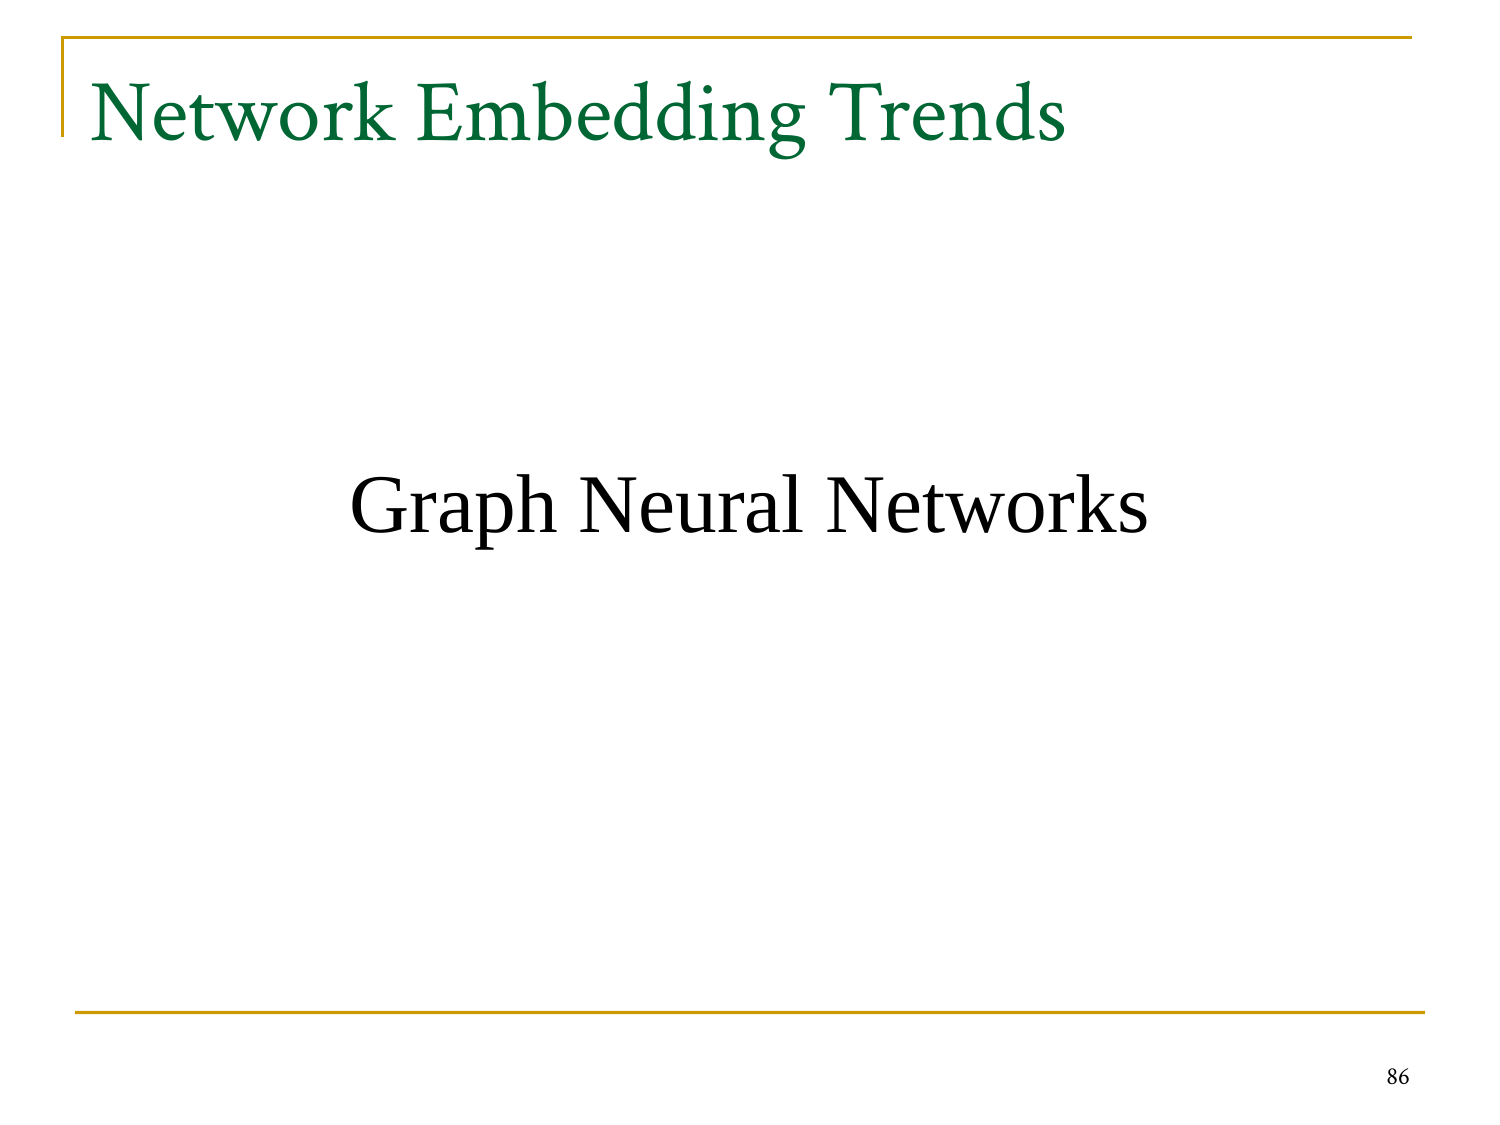

# Network Embedding Trends

Graph Neural Networks
86